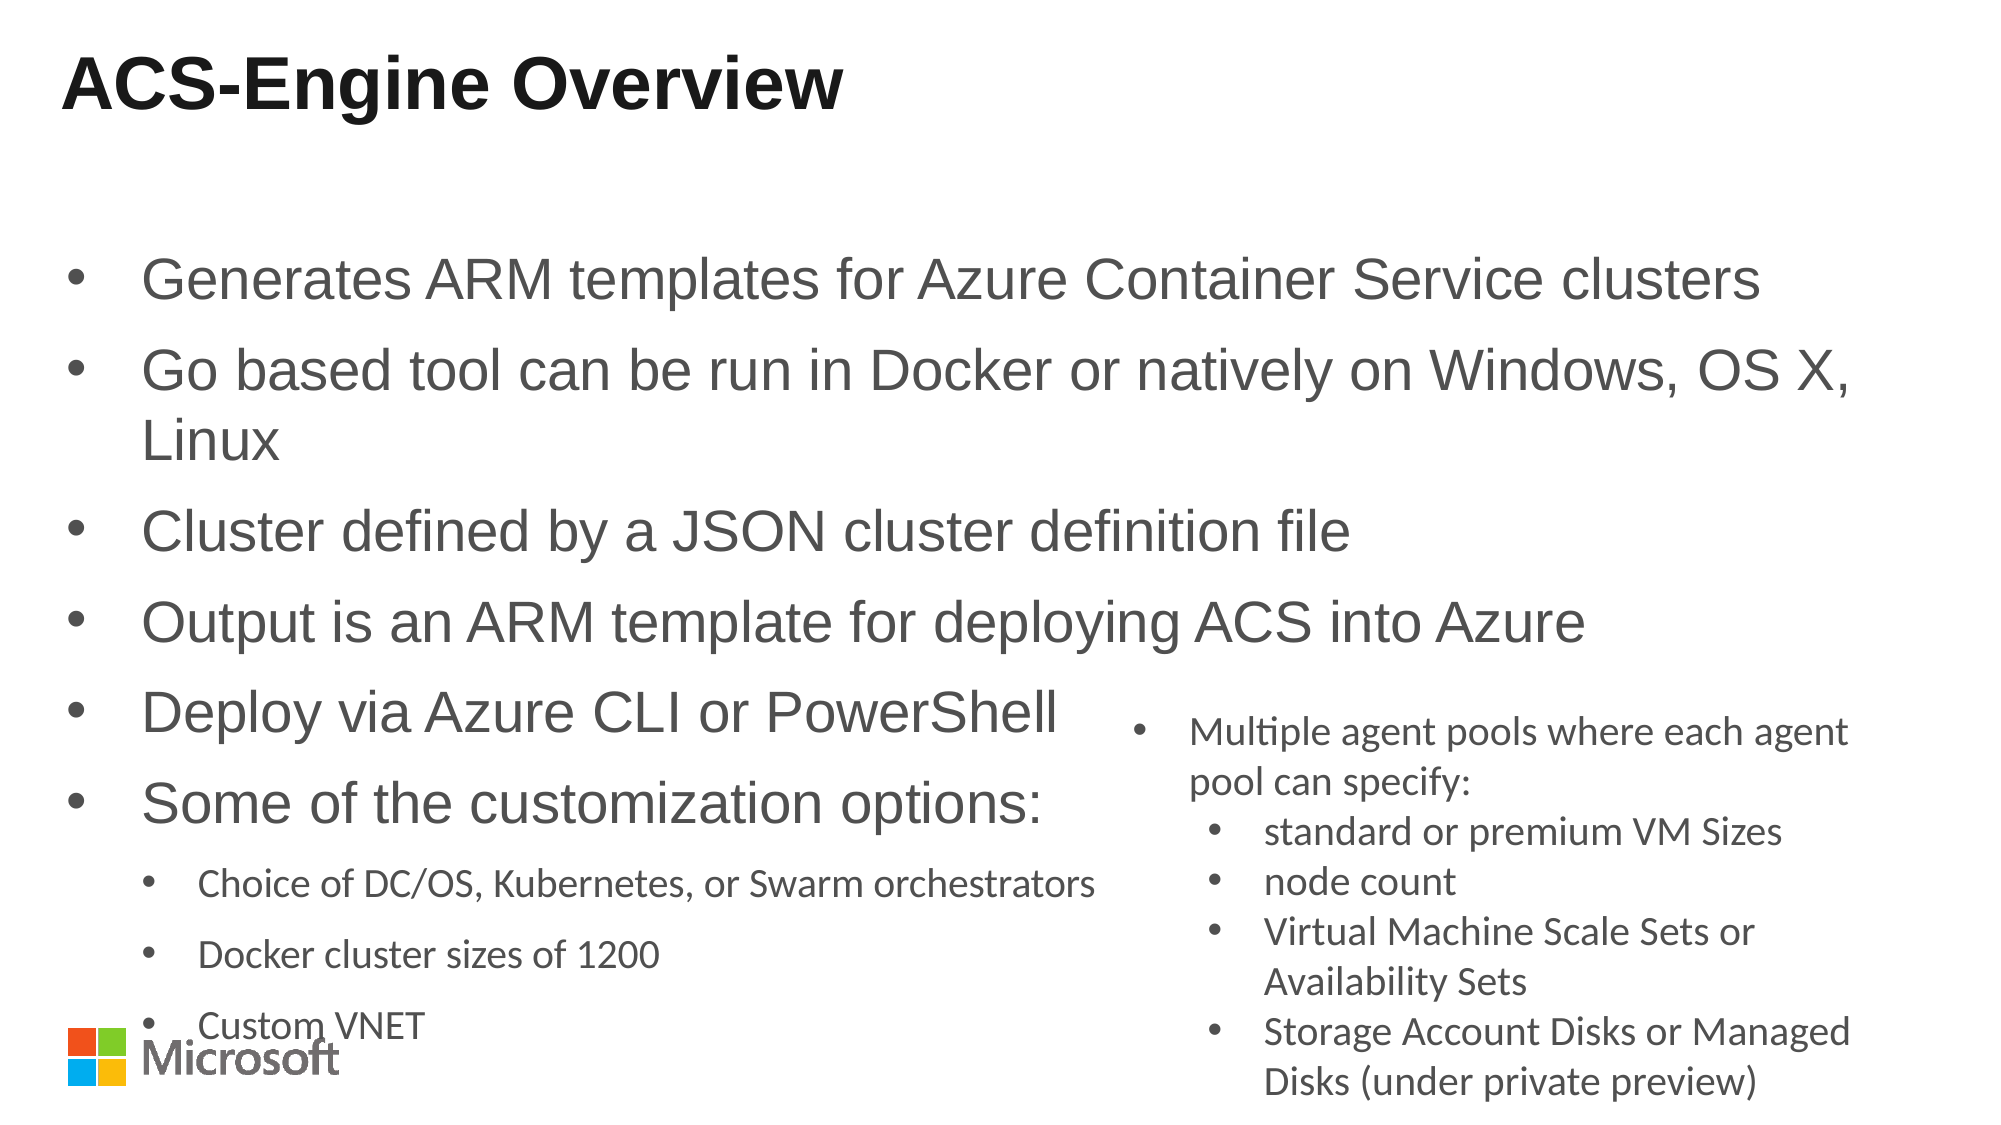

# ACS-Engine Overview
Generates ARM templates for Azure Container Service clusters
Go based tool can be run in Docker or natively on Windows, OS X, Linux
Cluster defined by a JSON cluster definition file
Output is an ARM template for deploying ACS into Azure
Deploy via Azure CLI or PowerShell
Some of the customization options:
Choice of DC/OS, Kubernetes, or Swarm orchestrators
Docker cluster sizes of 1200
Custom VNET
Multiple agent pools where each agent pool can specify:
standard or premium VM Sizes
node count
Virtual Machine Scale Sets or Availability Sets
Storage Account Disks or Managed Disks (under private preview)